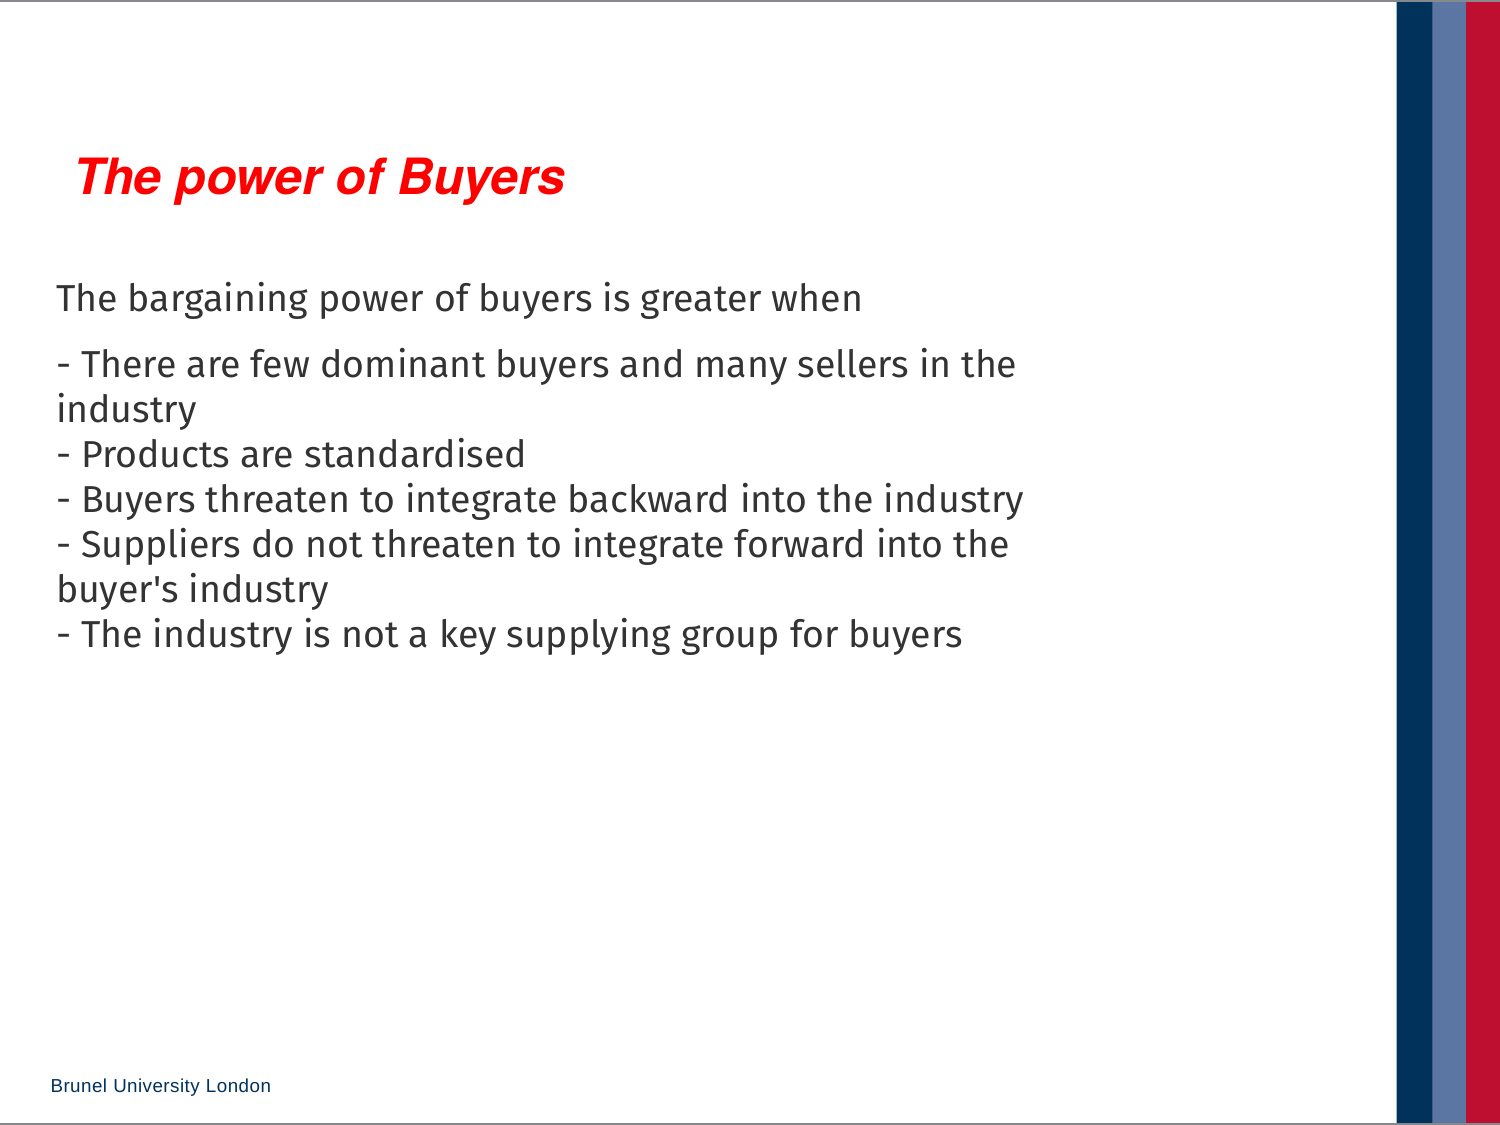

The power of Buyers
The bargaining power of buyers is greater when
- There are few dominant buyers and many sellers in the industry
- Products are standardised
- Buyers threaten to integrate backward into the industry
- Suppliers do not threaten to integrate forward into the buyer's industry
- The industry is not a key supplying group for buyers